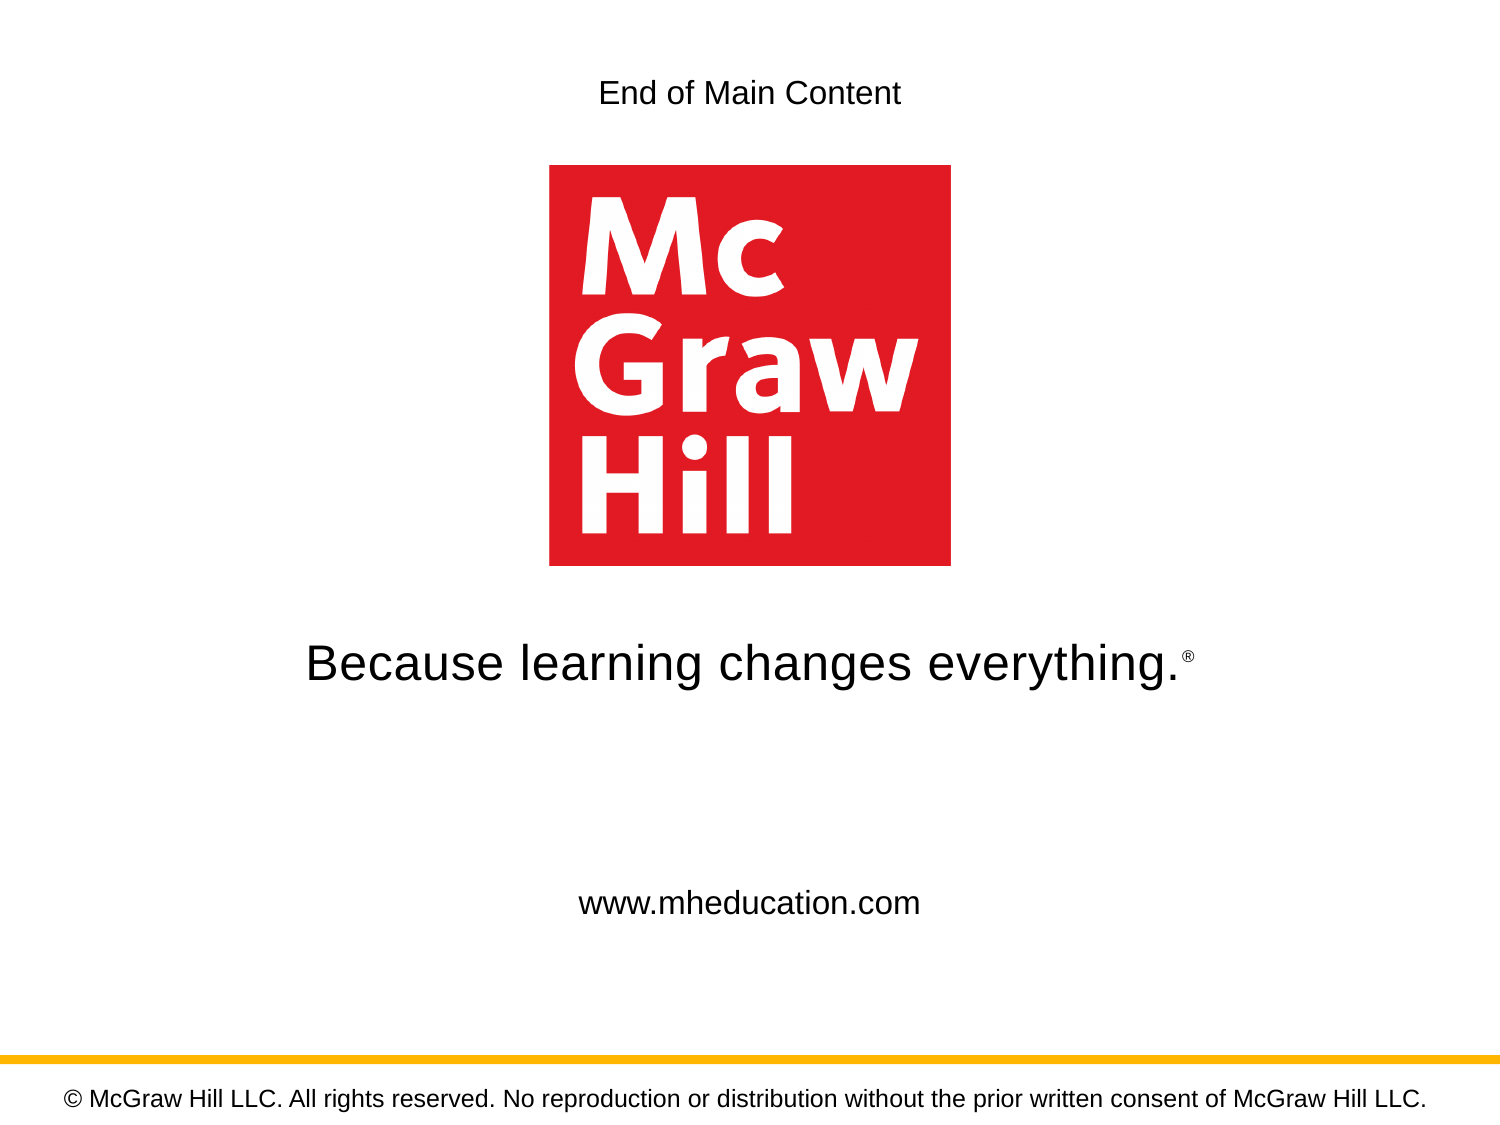

# End of Main Content
© McGraw Hill LLC. All rights reserved. No reproduction or distribution without the prior written consent of McGraw Hill LLC.